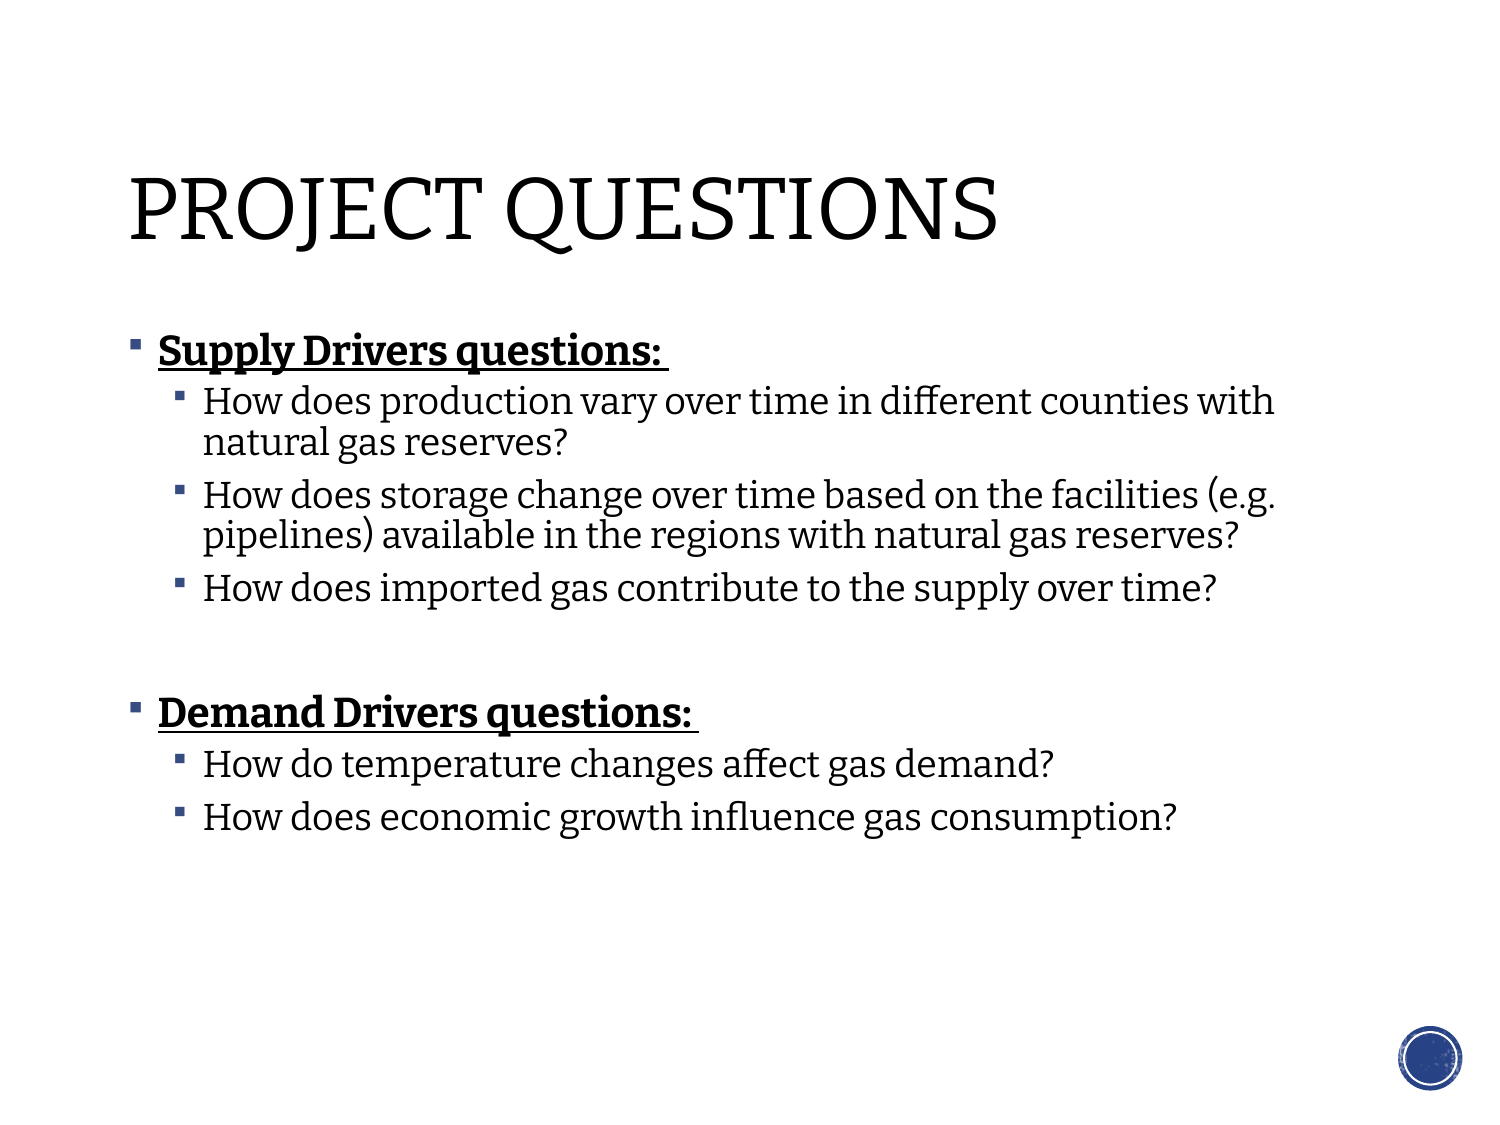

# Project Questions
Supply Drivers questions:
How does production vary over time in different counties with natural gas reserves?
How does storage change over time based on the facilities (e.g. pipelines) available in the regions with natural gas reserves?
How does imported gas contribute to the supply over time?

Demand Drivers questions:
How do temperature changes affect gas demand?
How does economic growth influence gas consumption?